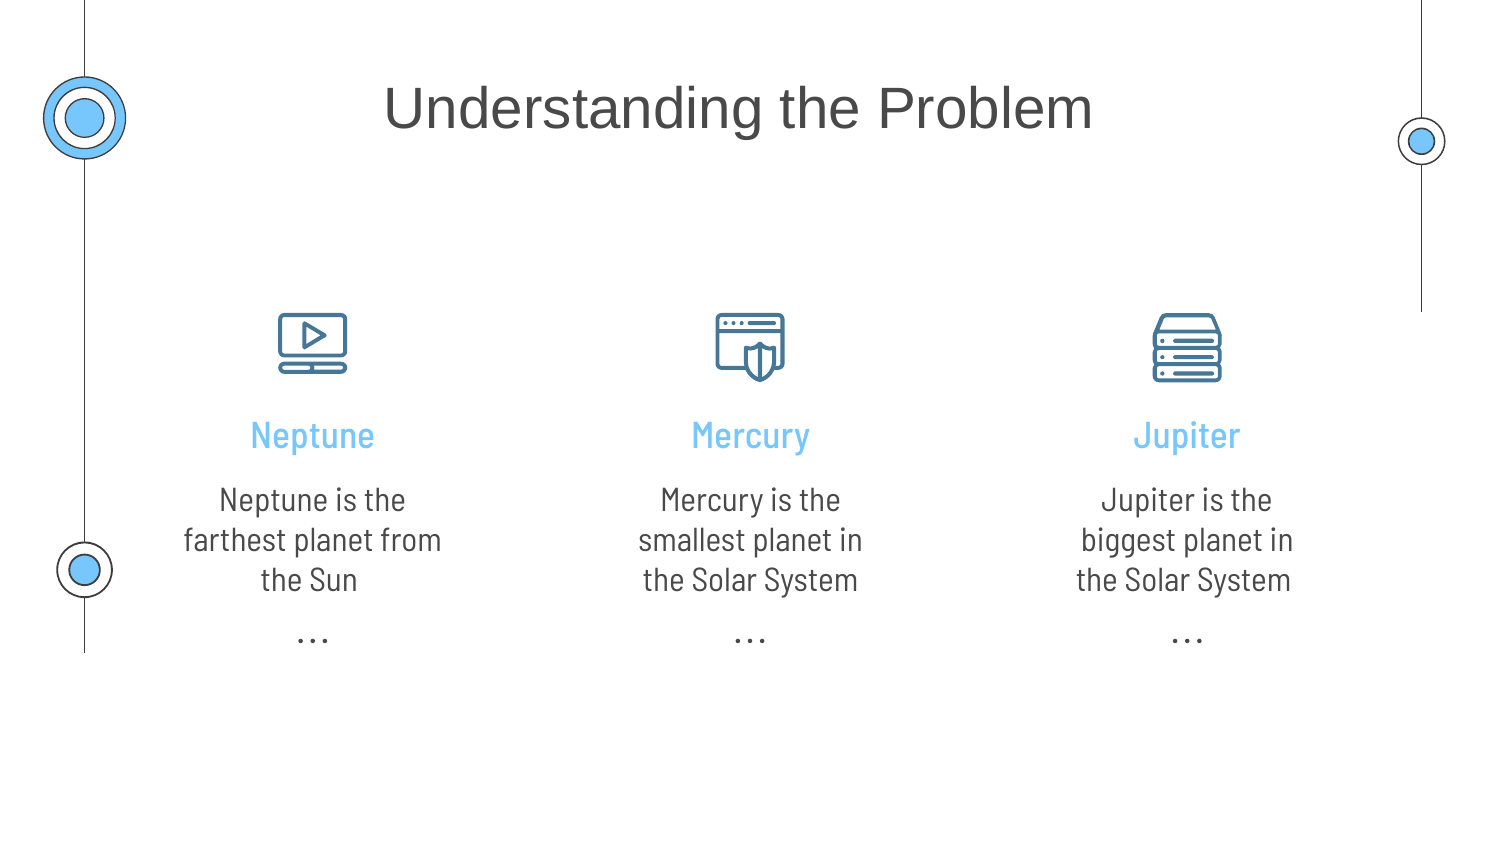

# Understanding the Problem

Neptune
Mercury
Jupiter
Neptune is the farthest planet from the Sun
Mercury is the smallest planet in the Solar System
Jupiter is the biggest planet in the Solar System